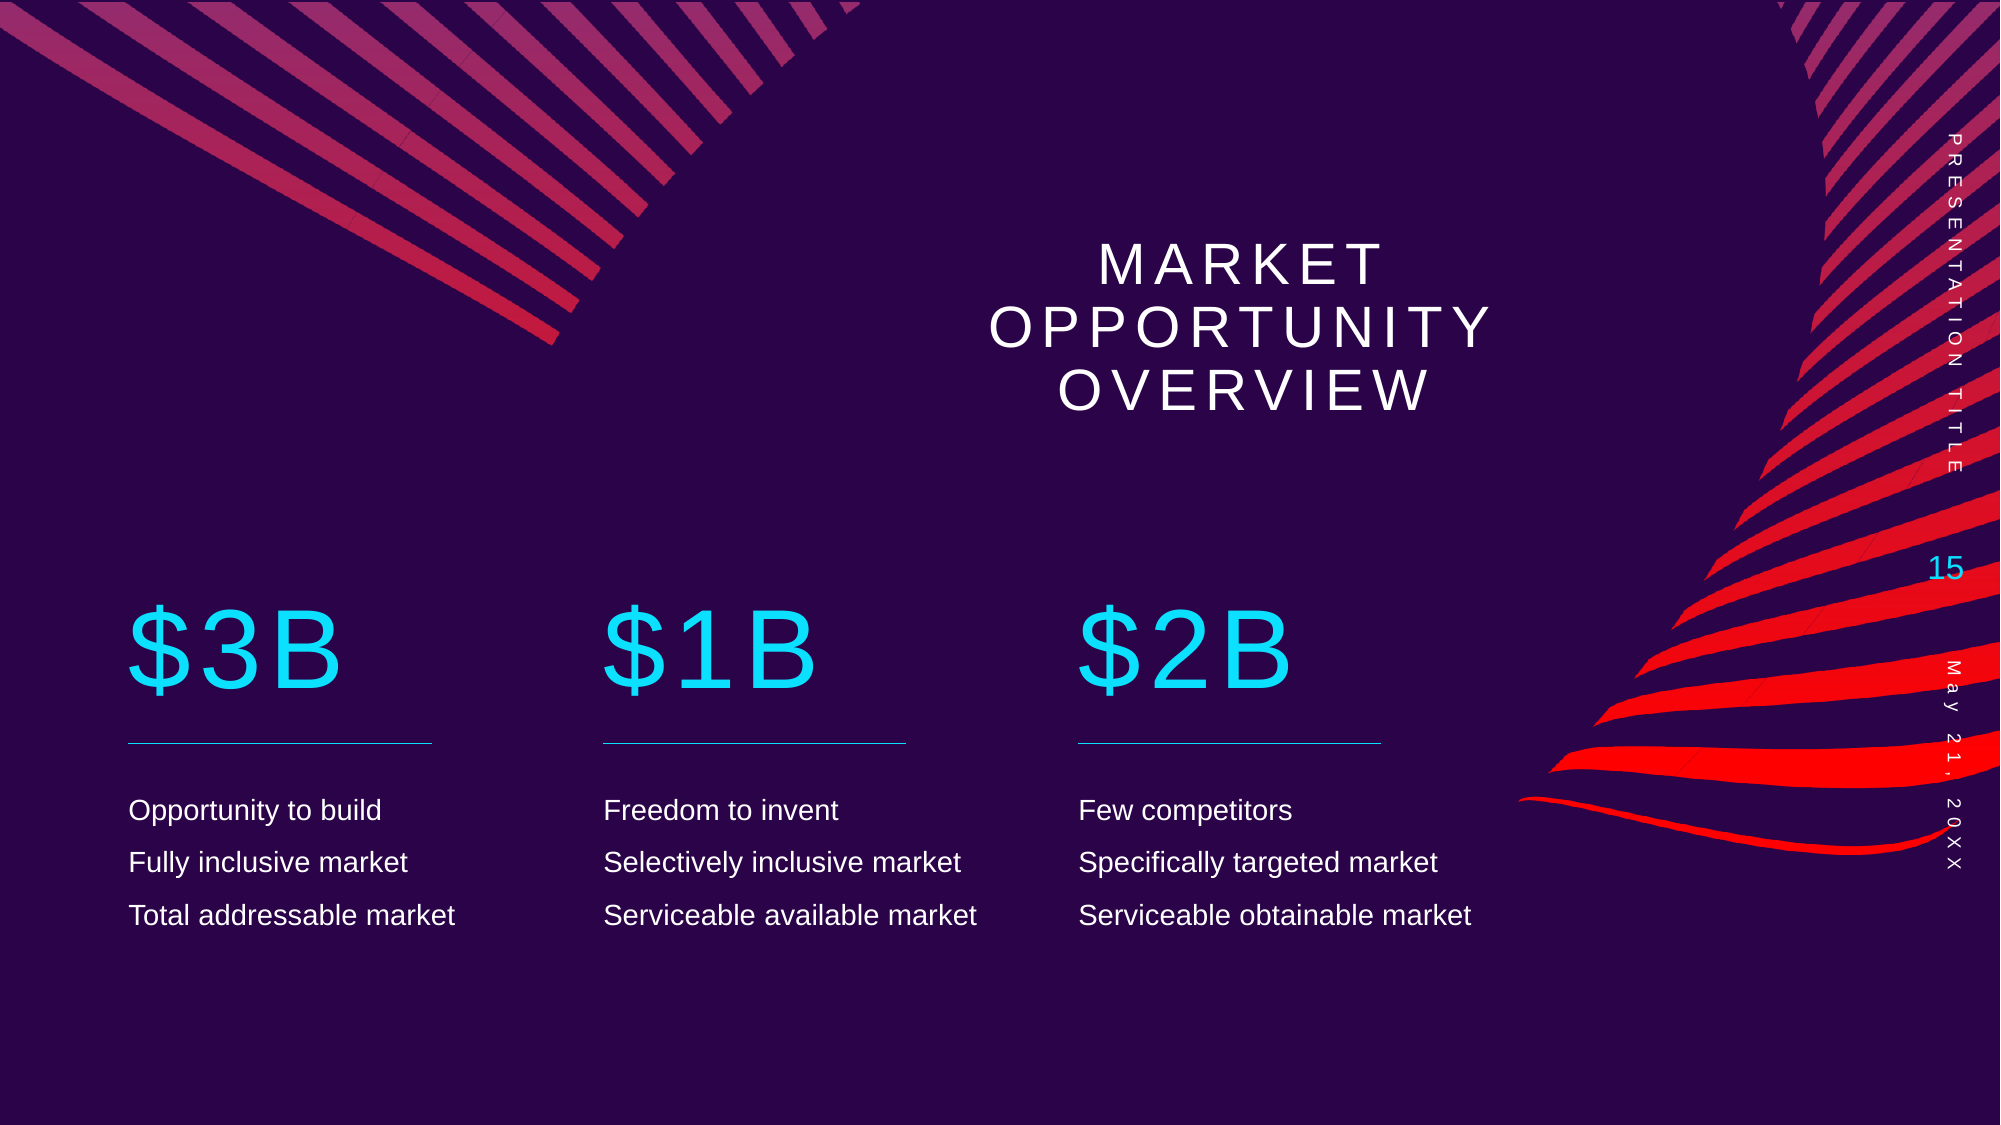

# Market opportunity overview
PRESENTATION TITLE
15
$3b
$1b
$2b
Opportunity to build​
Fully inclusive market​
Total addressable market​
Freedom to invent​
Selectively inclusive market​
Serviceable available market​
Few competitors​
Specifically targeted market​
Serviceable obtainable market​
May 21, 20XX